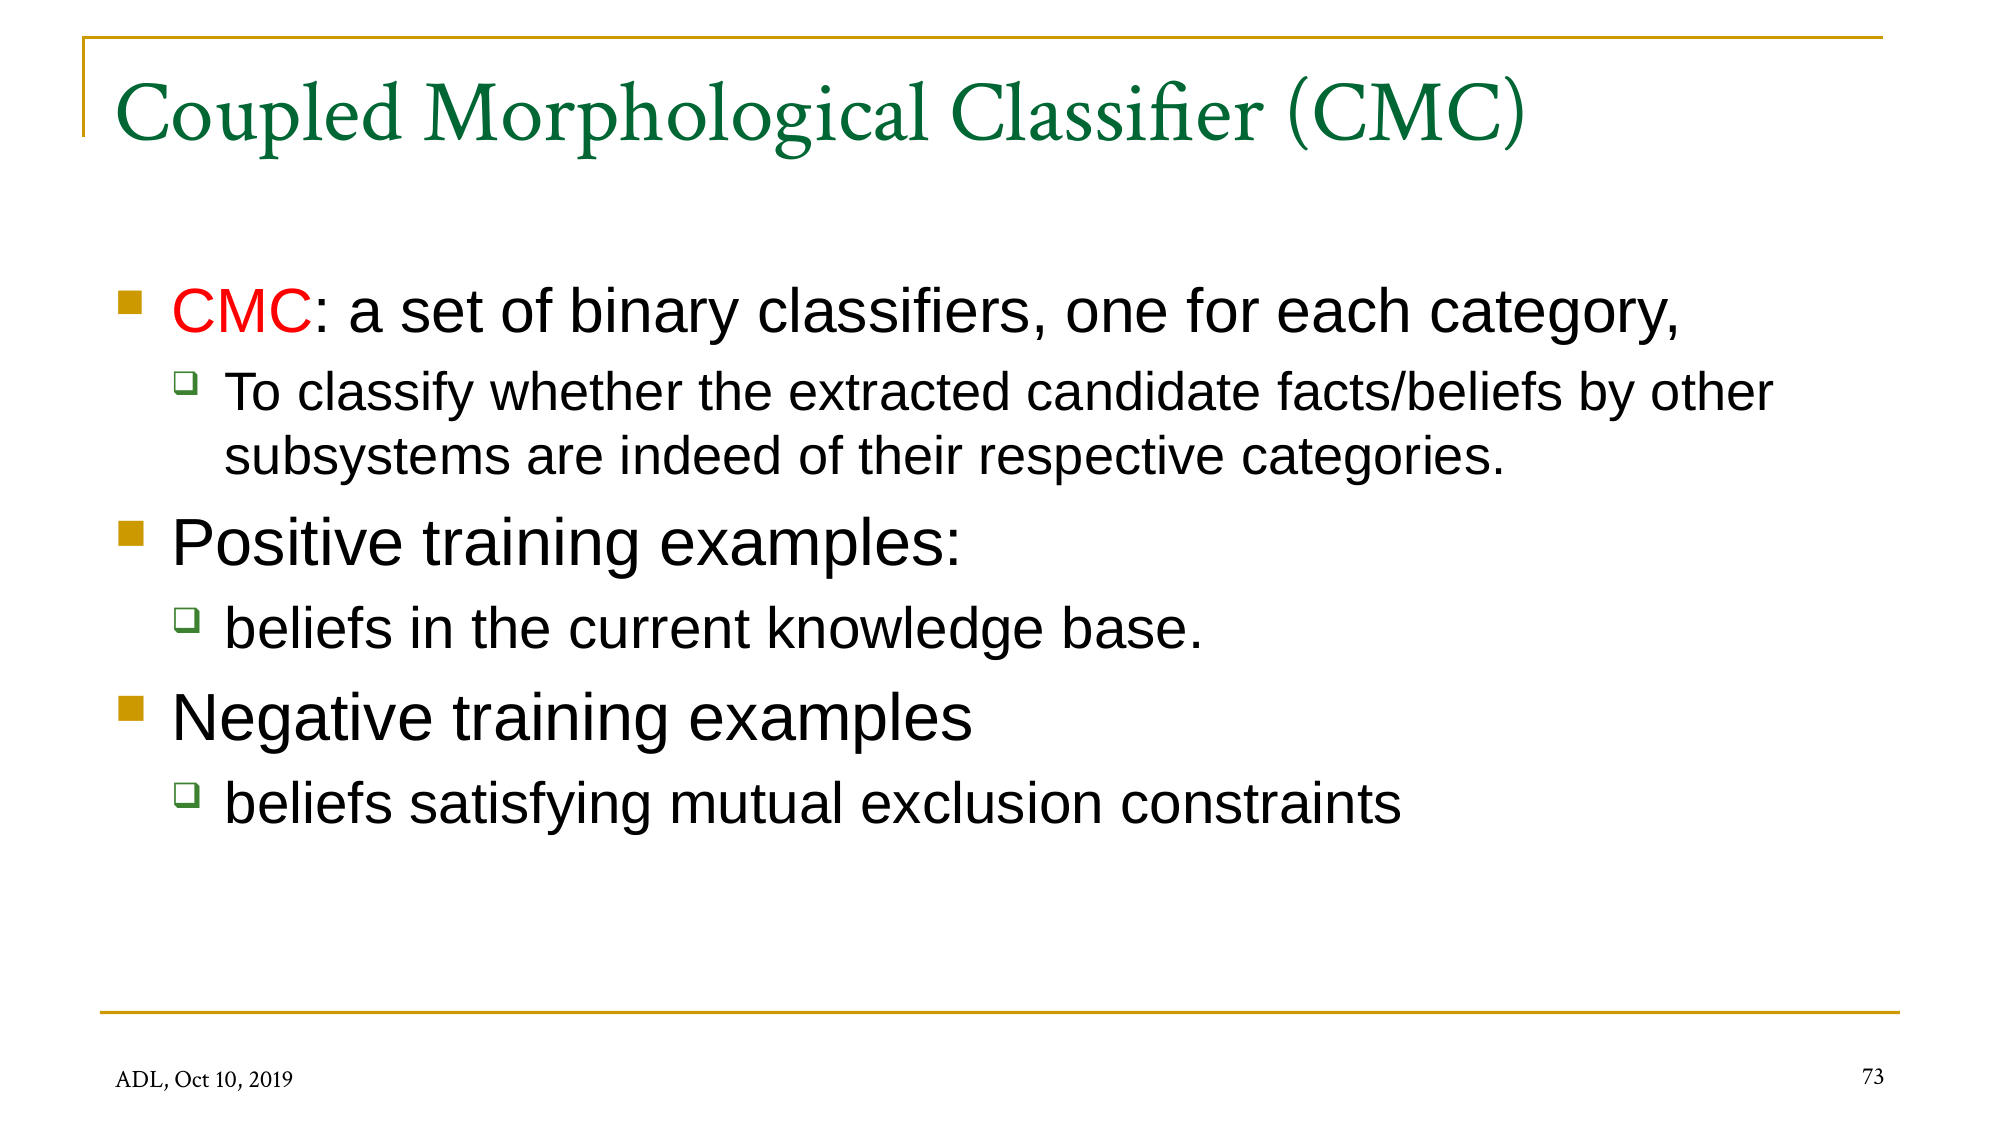

# Coupled Morphological Classifier (CMC)
CMC: a set of binary classifiers, one for each category,
To classify whether the extracted candidate facts/beliefs by other subsystems are indeed of their respective categories.
Positive training examples:
beliefs in the current knowledge base.
Negative training examples
beliefs satisfying mutual exclusion constraints
73
ADL, Oct 10, 2019